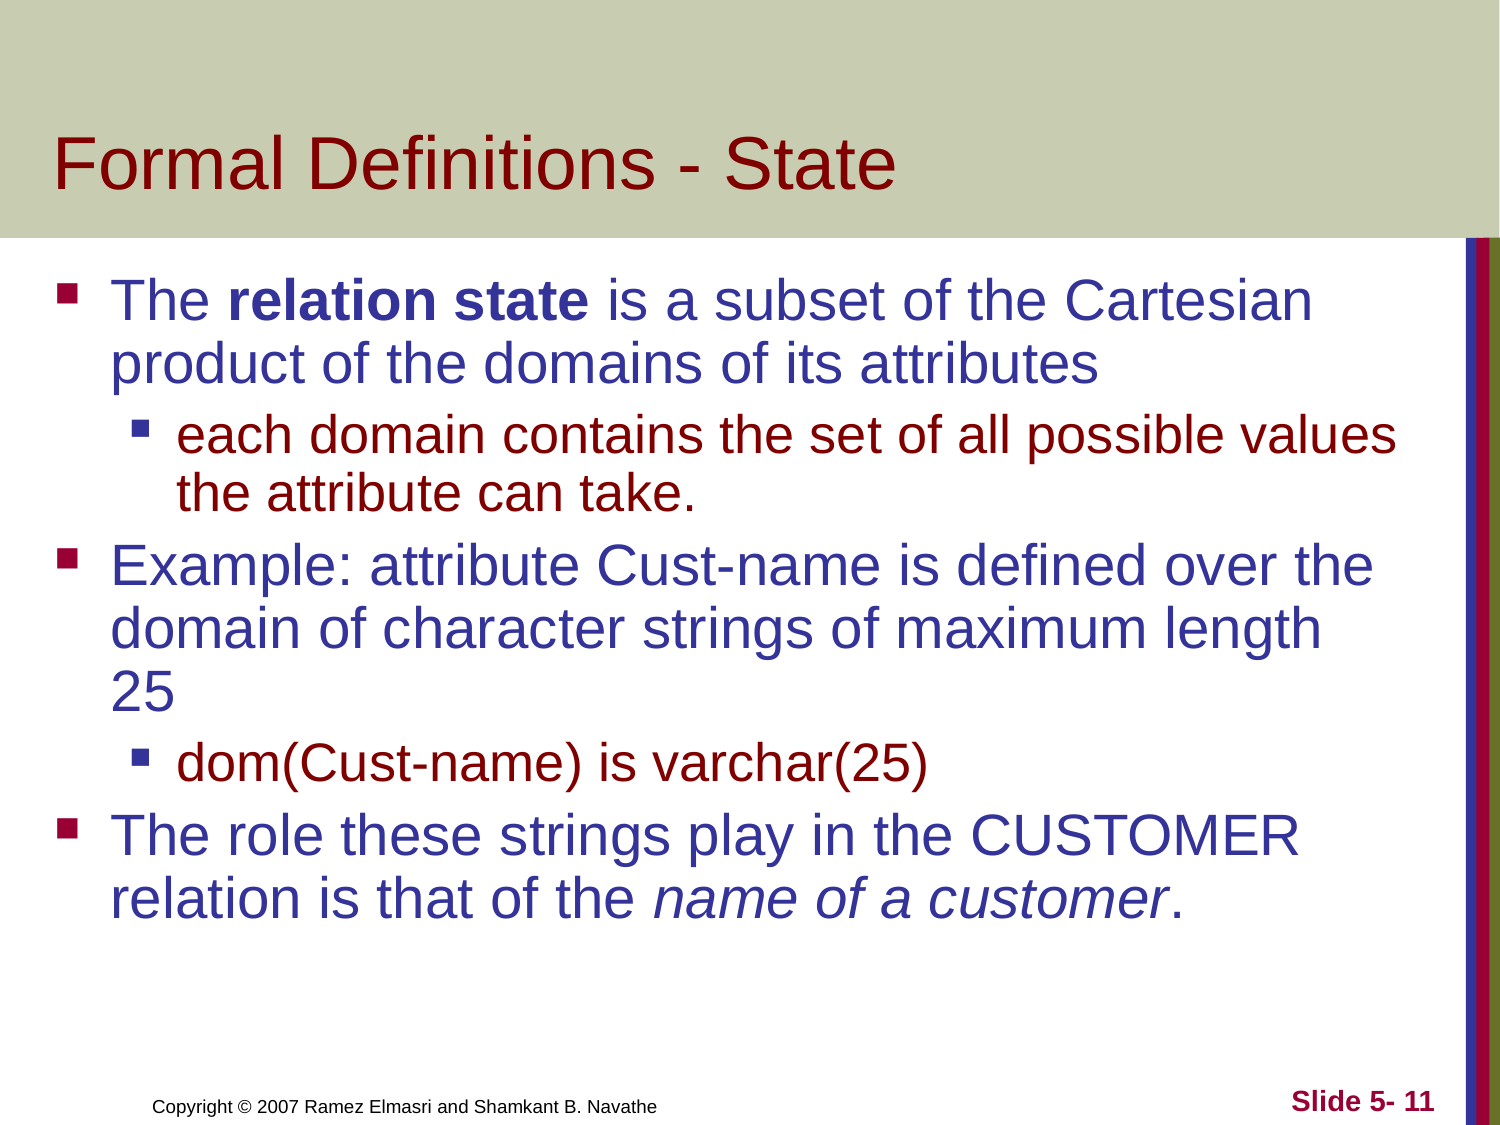

# Formal Definitions - State
The relation state is a subset of the Cartesian product of the domains of its attributes
each domain contains the set of all possible values the attribute can take.
Example: attribute Cust-name is defined over the domain of character strings of maximum length 25
dom(Cust-name) is varchar(25)
The role these strings play in the CUSTOMER relation is that of the name of a customer.
Slide 5- 11